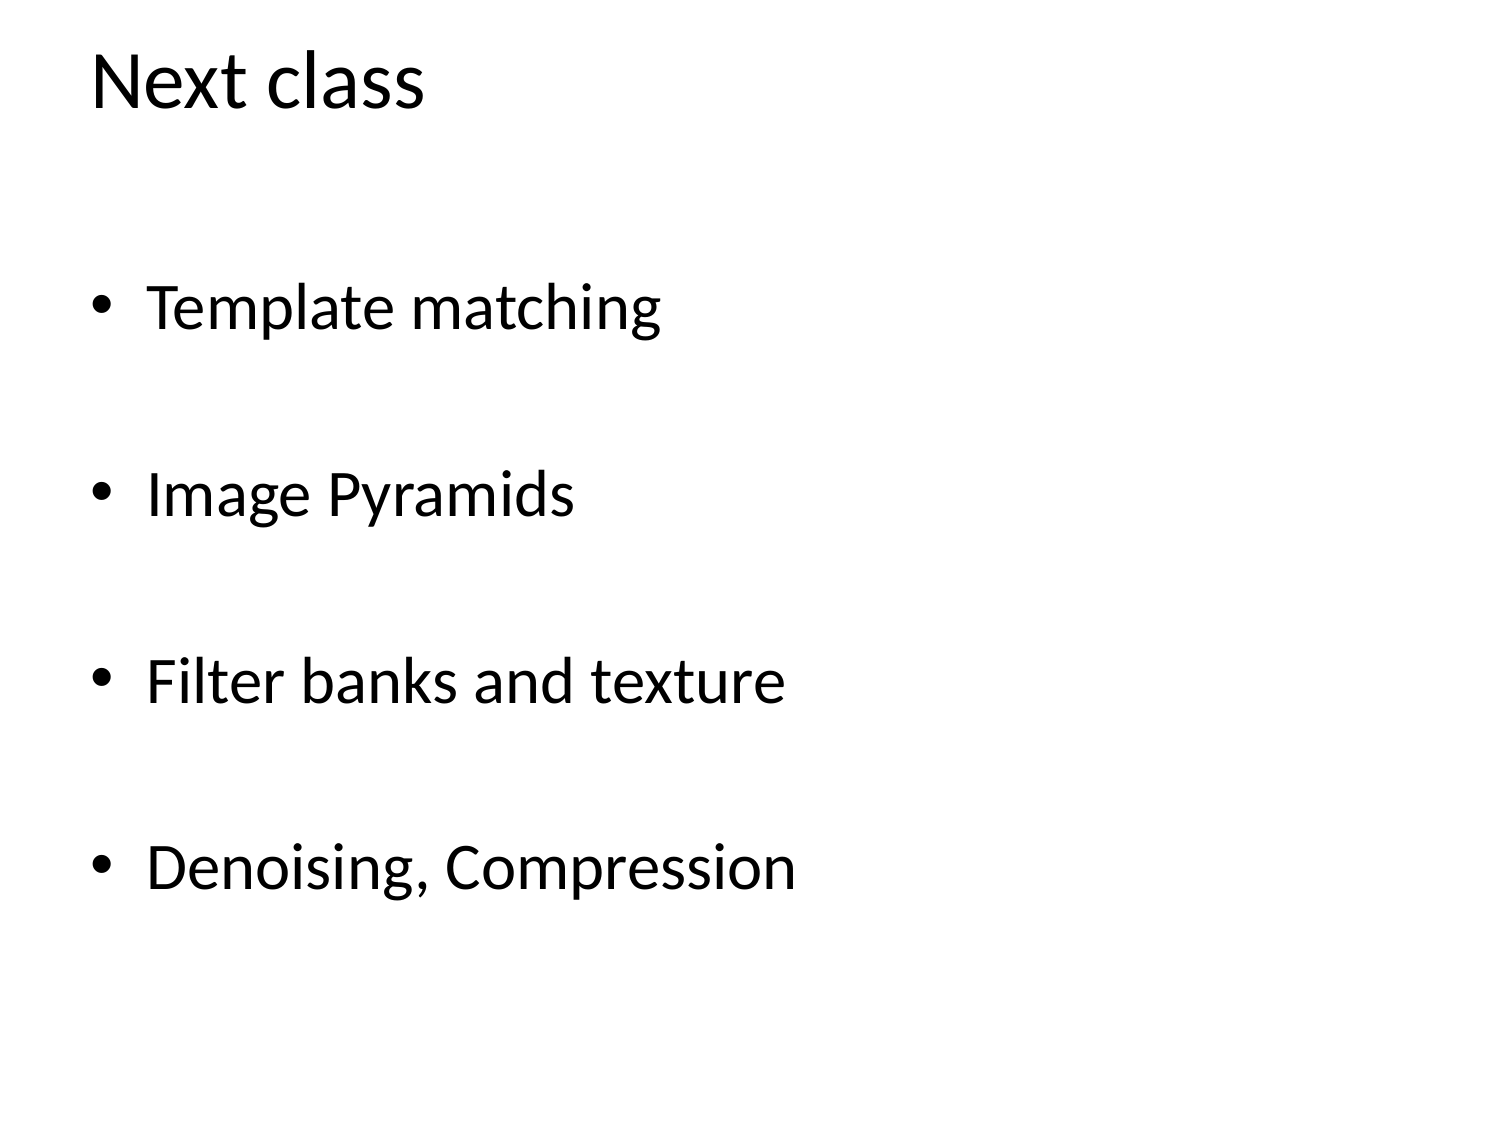

# Next class

Template matching

Image Pyramids

Filter banks and texture

Denoising, Compression